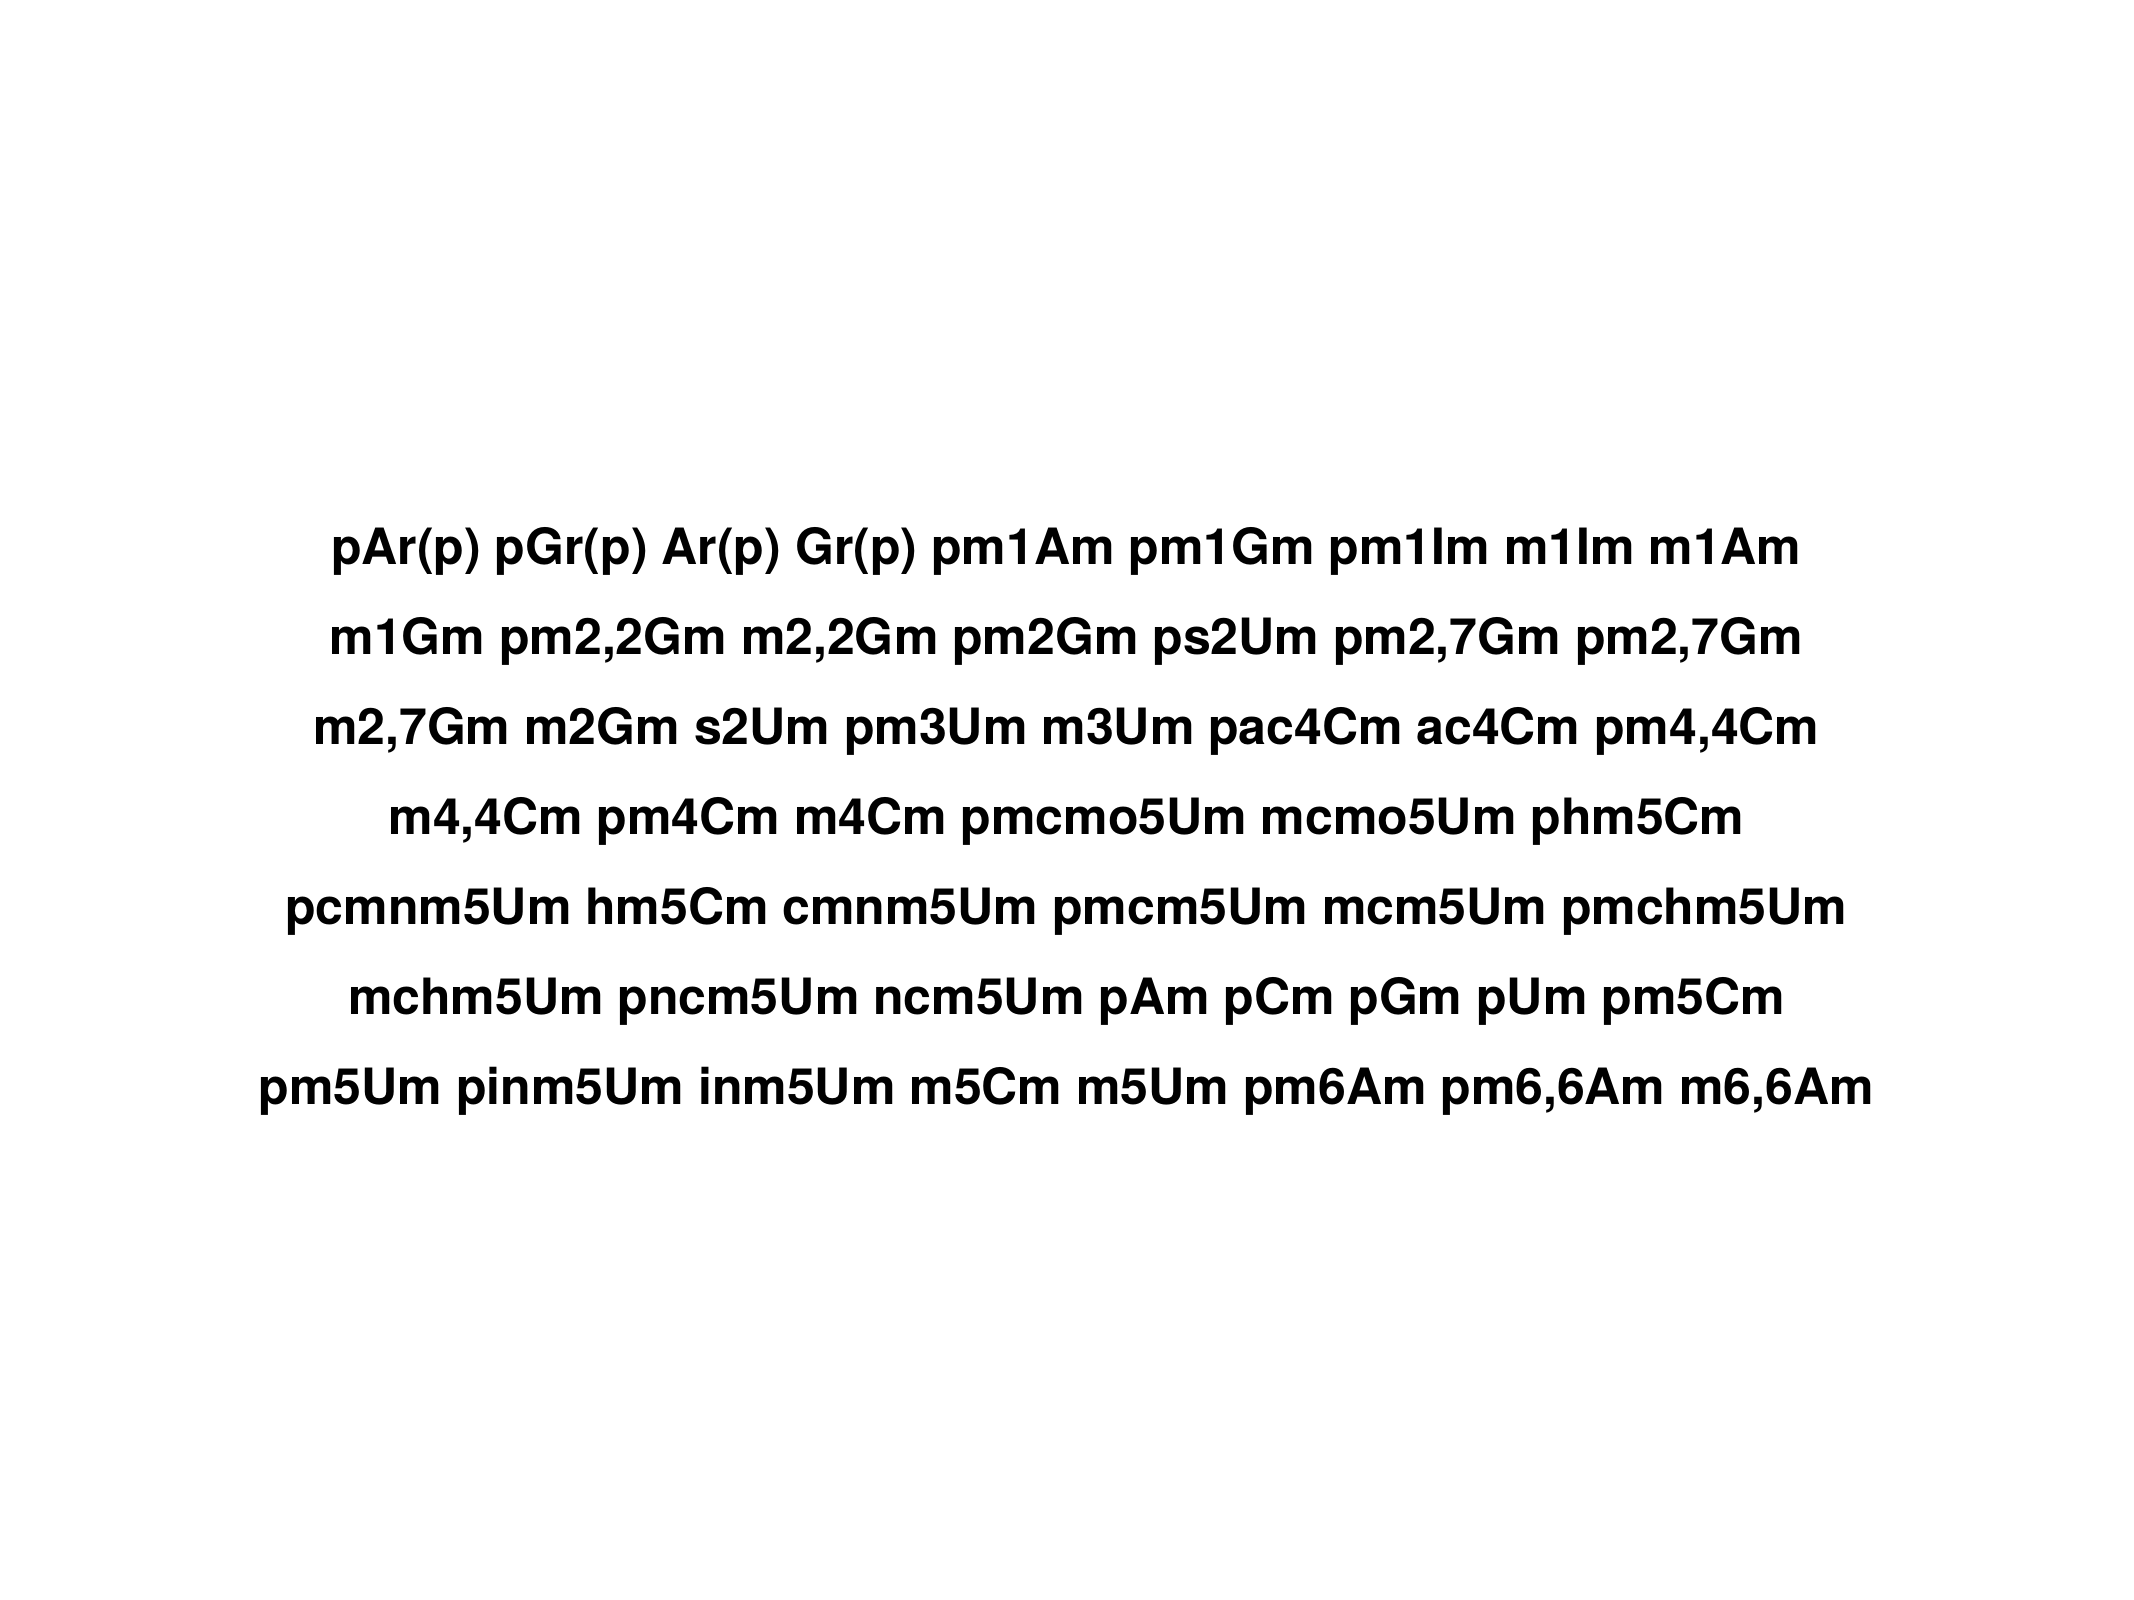

pAr(p) pGr(p) Ar(p) Gr(p) pm1Am pm1Gm pm1Im m1Im m1Am m1Gm pm2,2Gm m2,2Gm pm2Gm ps2Um pm2,7Gm pm2,7Gm m2,7Gm m2Gm s2Um pm3Um m3Um pac4Cm ac4Cm pm4,4Cm m4,4Cm pm4Cm m4Cm pmcmo5Um mcmo5Um phm5Cm pcmnm5Um hm5Cm cmnm5Um pmcm5Um mcm5Um pmchm5Um mchm5Um pncm5Um ncm5Um pAm pCm pGm pUm pm5Cm pm5Um pinm5Um inm5Um m5Cm m5Um pm6Am pm6,6Am m6,6Am